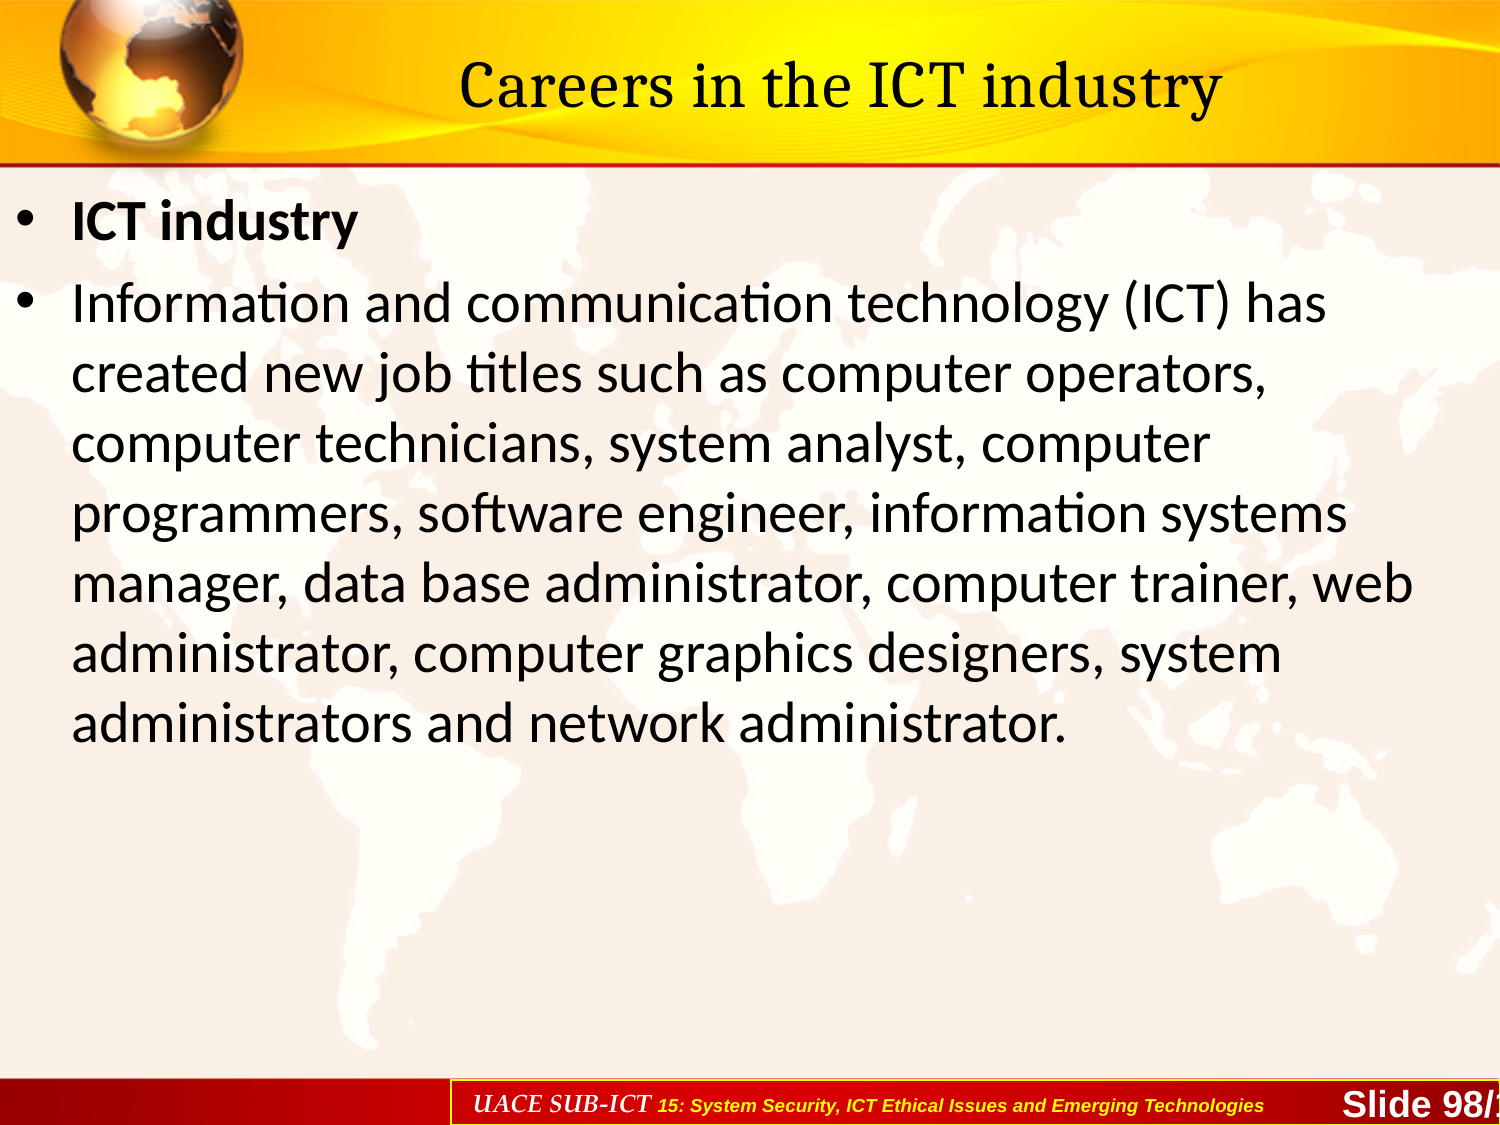

# Careers in the ICT industry
ICT industry
Information and communication technology (ICT) has created new job titles such as computer operators, computer technicians, system analyst, computer programmers, software engineer, information systems manager, data base administrator, computer trainer, web administrator, computer graphics designers, system administrators and network administrator.